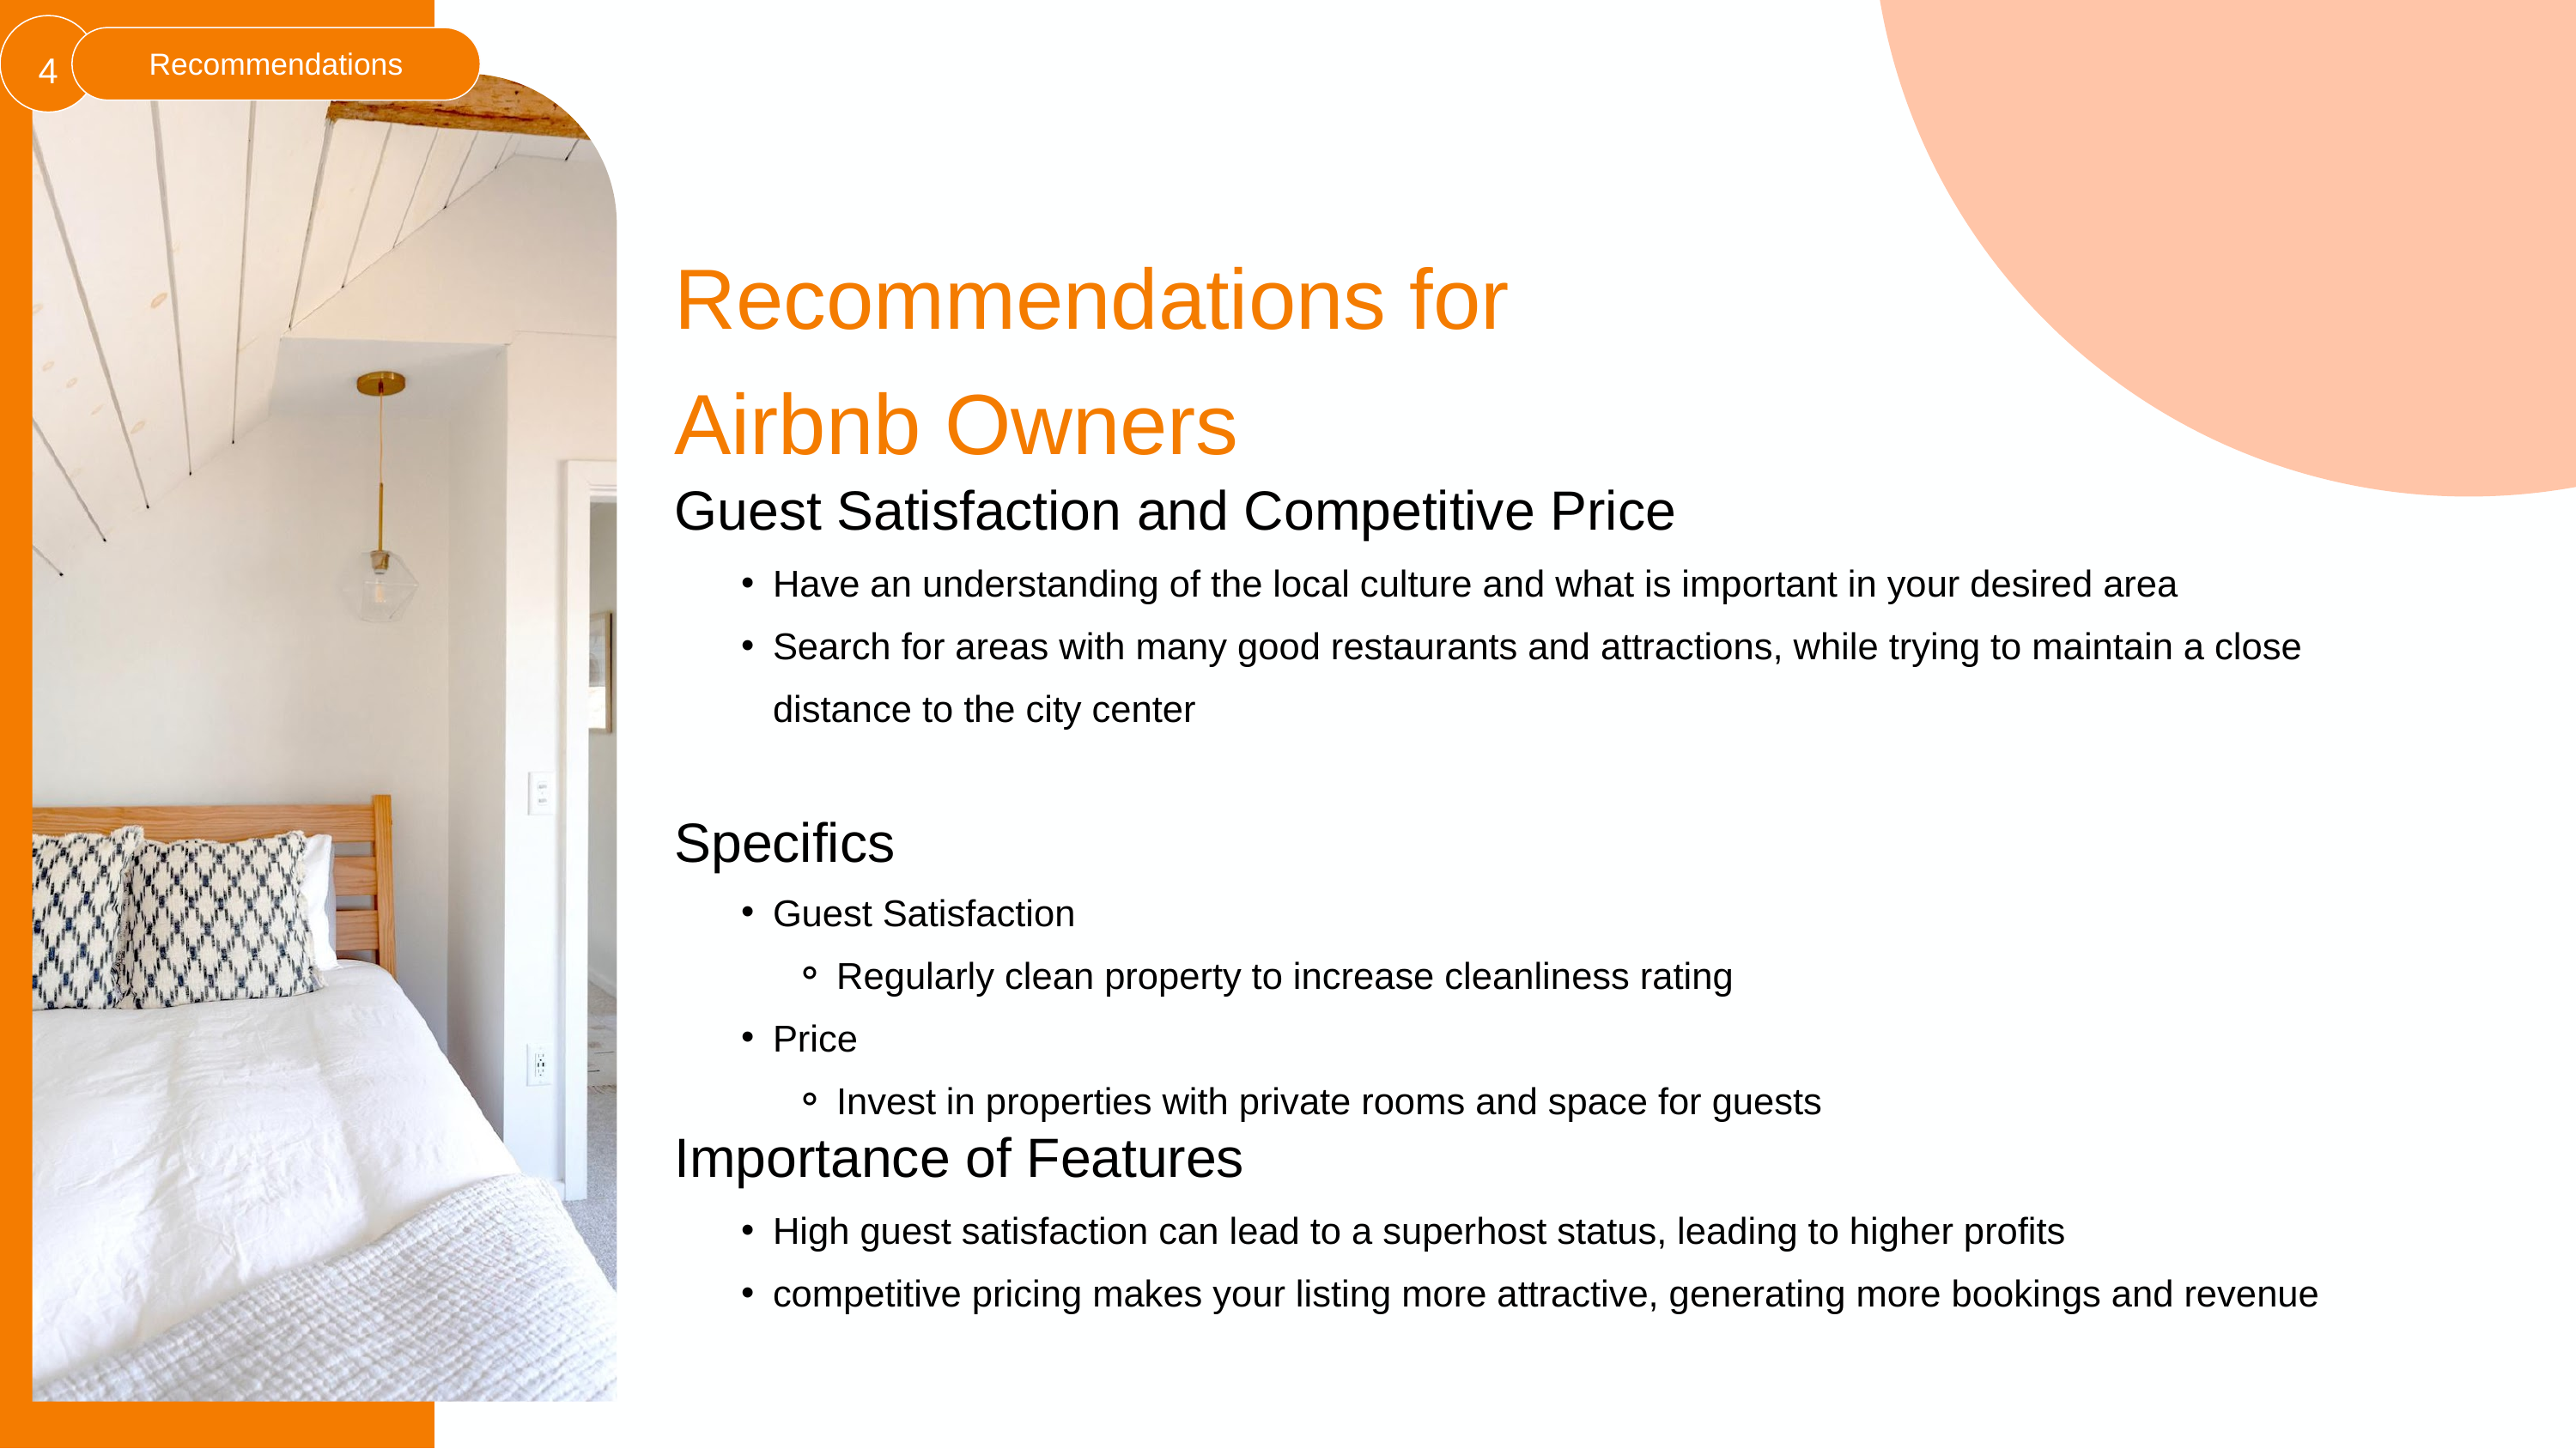

4

Recommendations

Recommendations for Airbnb Owners
Guest Satisfaction and Competitive Price
Have an understanding of the local culture and what is important in your desired area
Search for areas with many good restaurants and attractions, while trying to maintain a close distance to the city center

Specifics
Guest Satisfaction
Regularly clean property to increase cleanliness rating
Price
Invest in properties with private rooms and space for guests
Importance of Features
High guest satisfaction can lead to a superhost status, leading to higher profits
competitive pricing makes your listing more attractive, generating more bookings and revenue